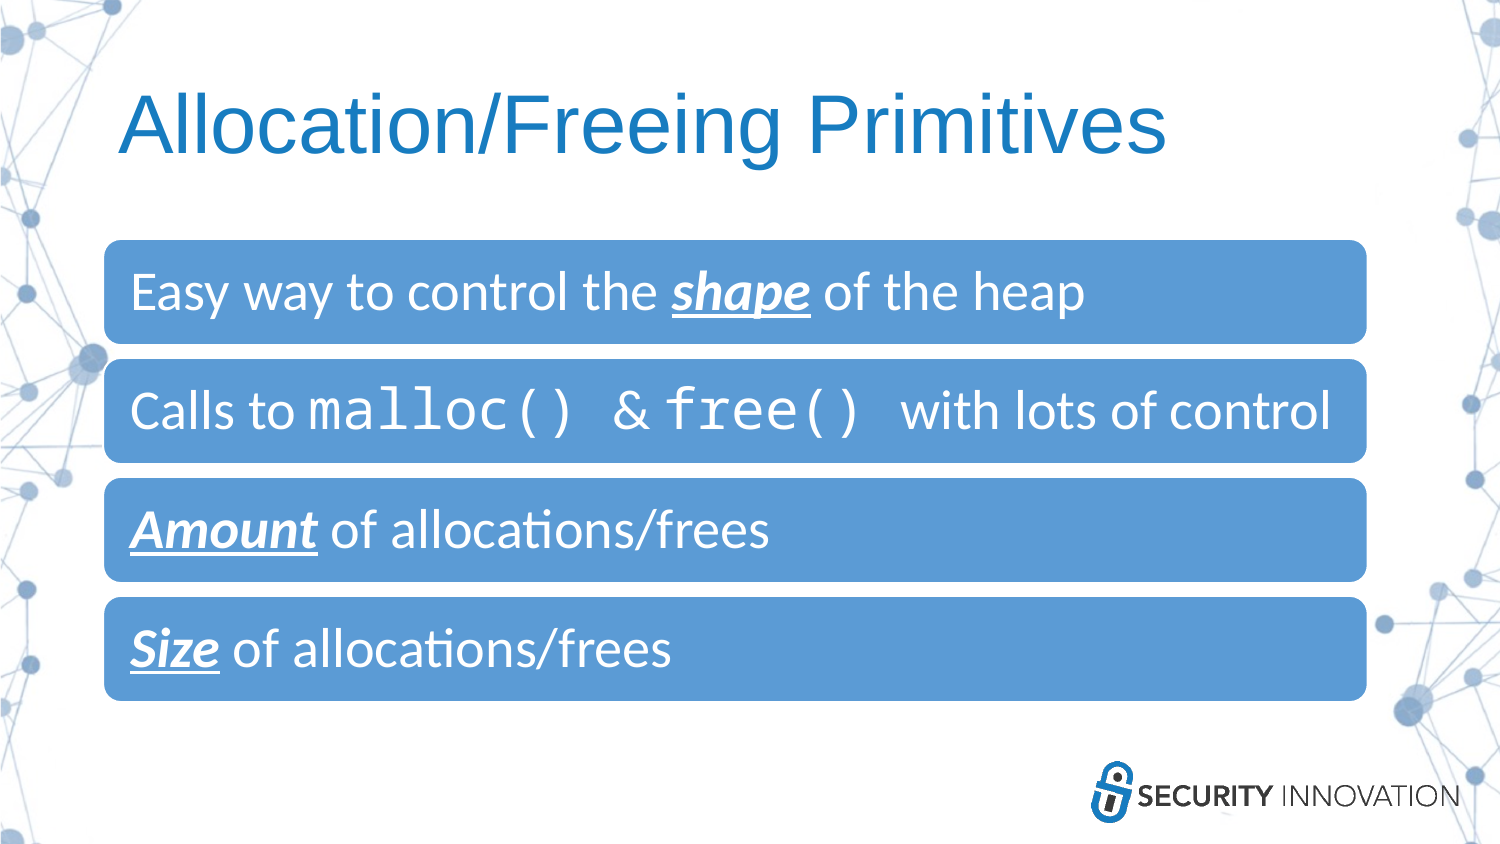

# Allocation/Freeing Primitives
Easy way to control the shape of the heap
Calls to malloc() & free() with lots of control
Amount of allocations/frees
Size of allocations/frees